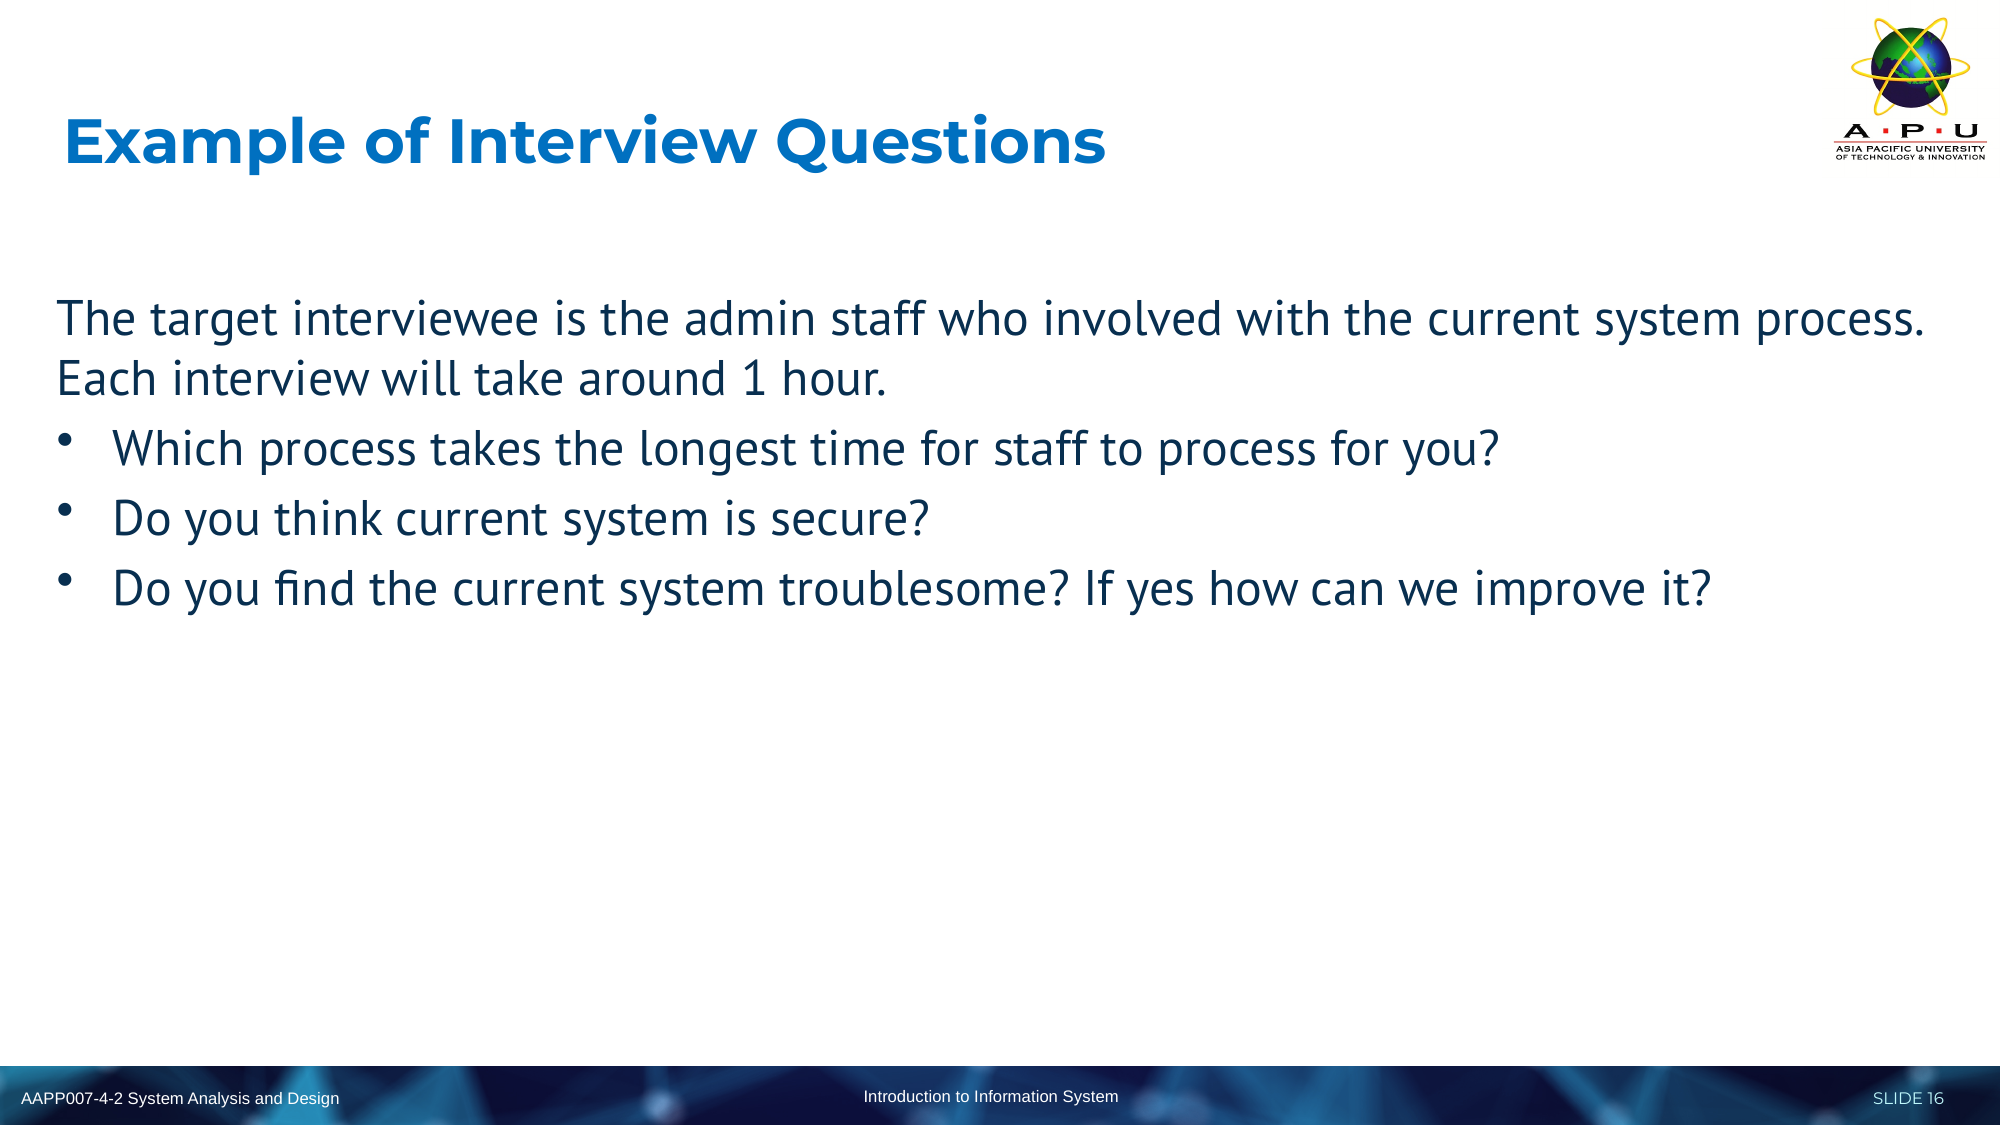

# Example of Interview Questions
The target interviewee is the admin staff who involved with the current system process. Each interview will take around 1 hour.
Which process takes the longest time for staff to process for you?
Do you think current system is secure?
Do you find the current system troublesome? If yes how can we improve it?